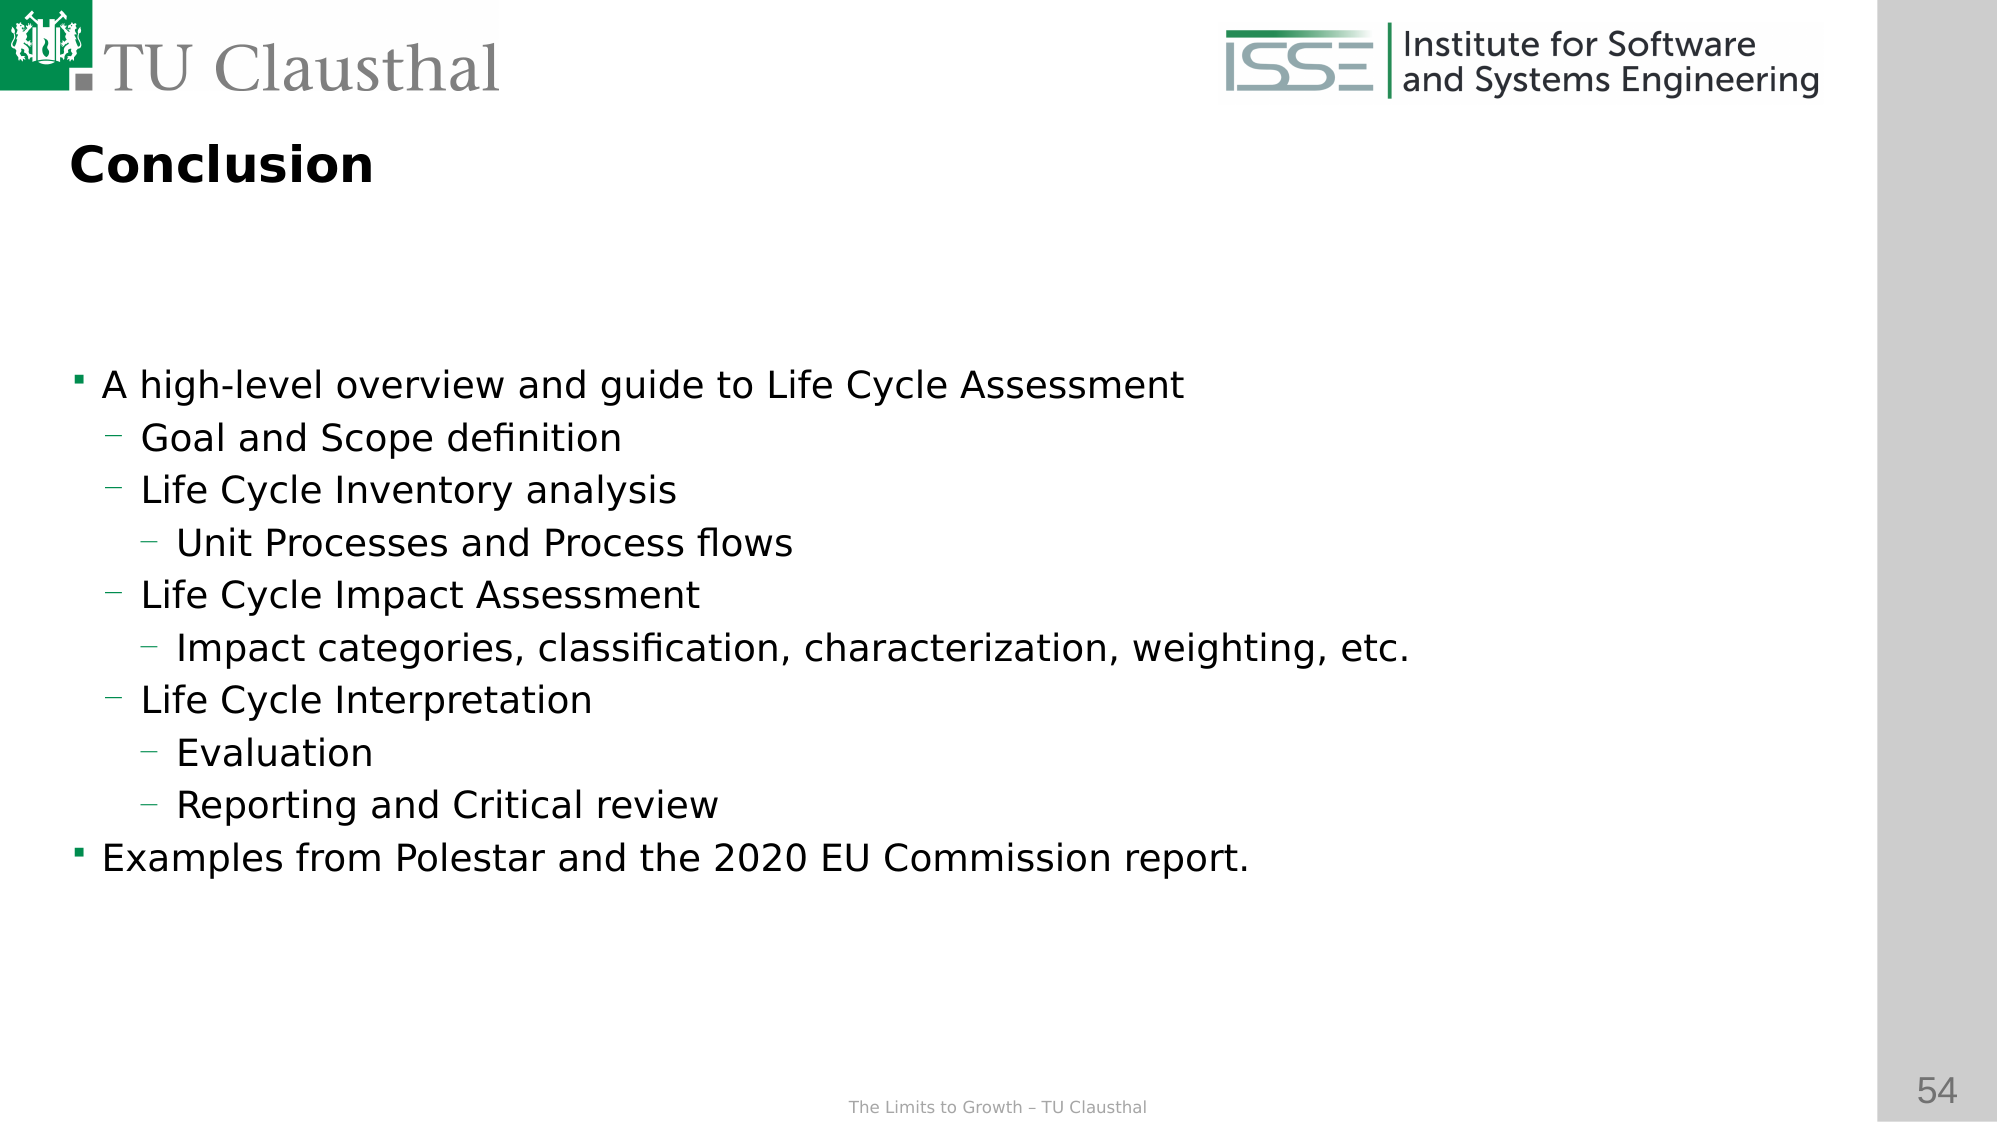

Conclusion
A high-level overview and guide to Life Cycle Assessment
Goal and Scope definition
Life Cycle Inventory analysis
Unit Processes and Process flows
Life Cycle Impact Assessment
Impact categories, classification, characterization, weighting, etc.
Life Cycle Interpretation
Evaluation
Reporting and Critical review
Examples from Polestar and the 2020 EU Commission report.